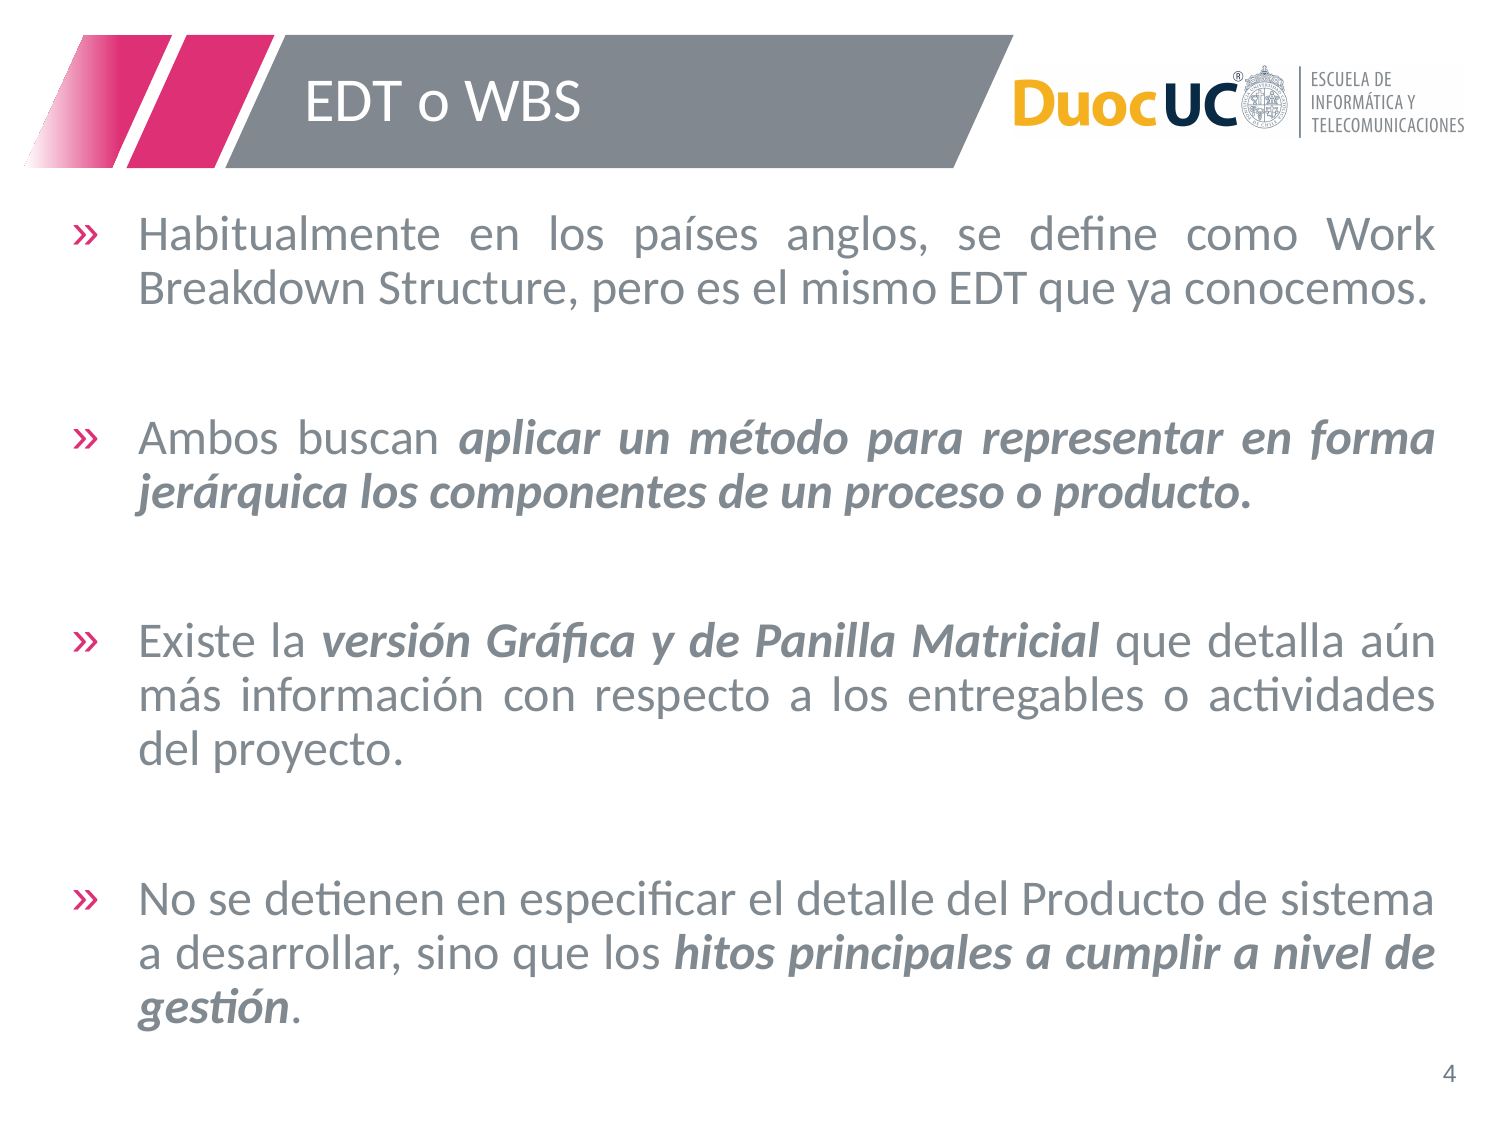

# EDT o WBS
Habitualmente en los países anglos, se define como Work Breakdown Structure, pero es el mismo EDT que ya conocemos.

Ambos buscan aplicar un método para representar en forma jerárquica los componentes de un proceso o producto.

Existe la versión Gráfica y de Panilla Matricial que detalla aún más información con respecto a los entregables o actividades del proyecto.

No se detienen en especificar el detalle del Producto de sistema a desarrollar, sino que los hitos principales a cumplir a nivel de gestión.